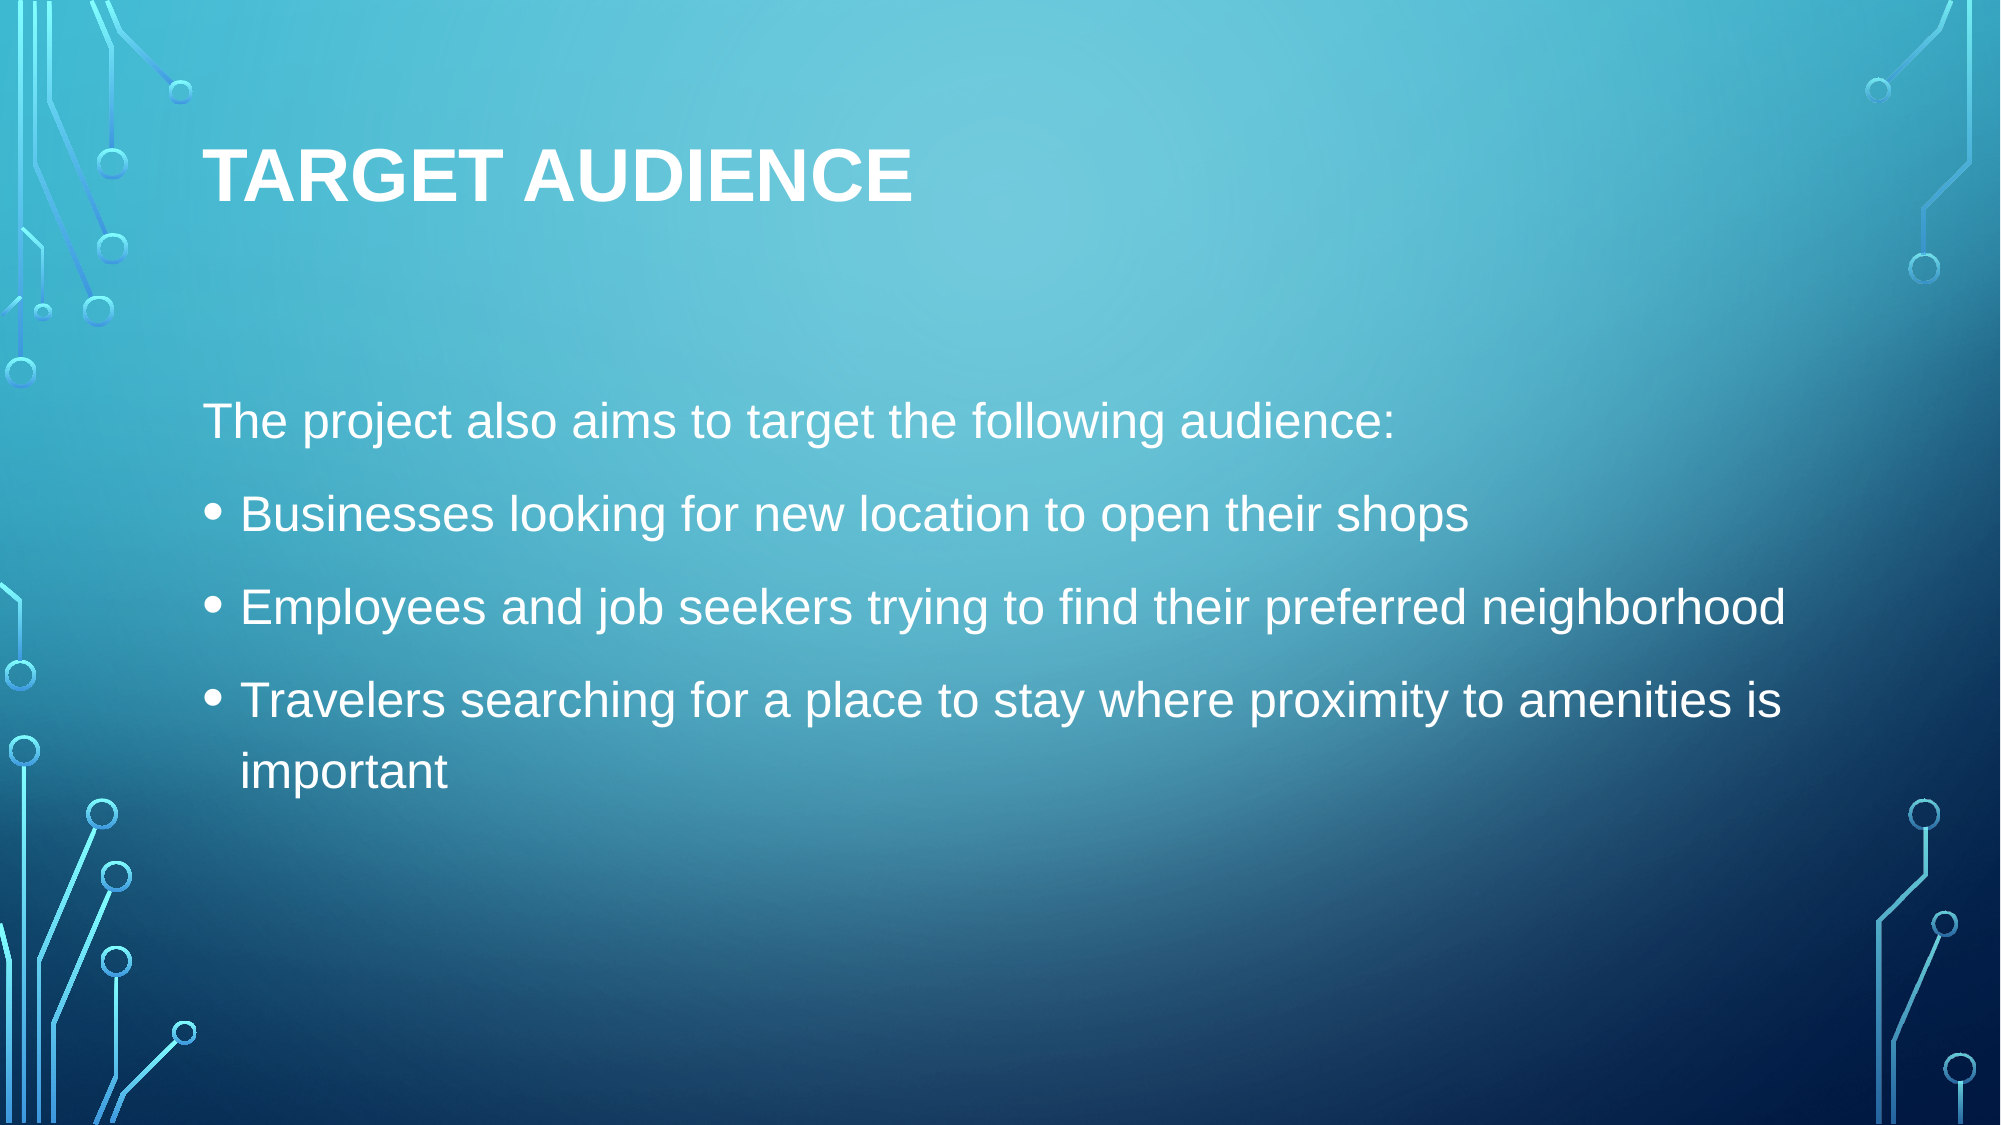

# Target Audience
The project also aims to target the following audience:
Businesses looking for new location to open their shops
Employees and job seekers trying to find their preferred neighborhood
Travelers searching for a place to stay where proximity to amenities is important